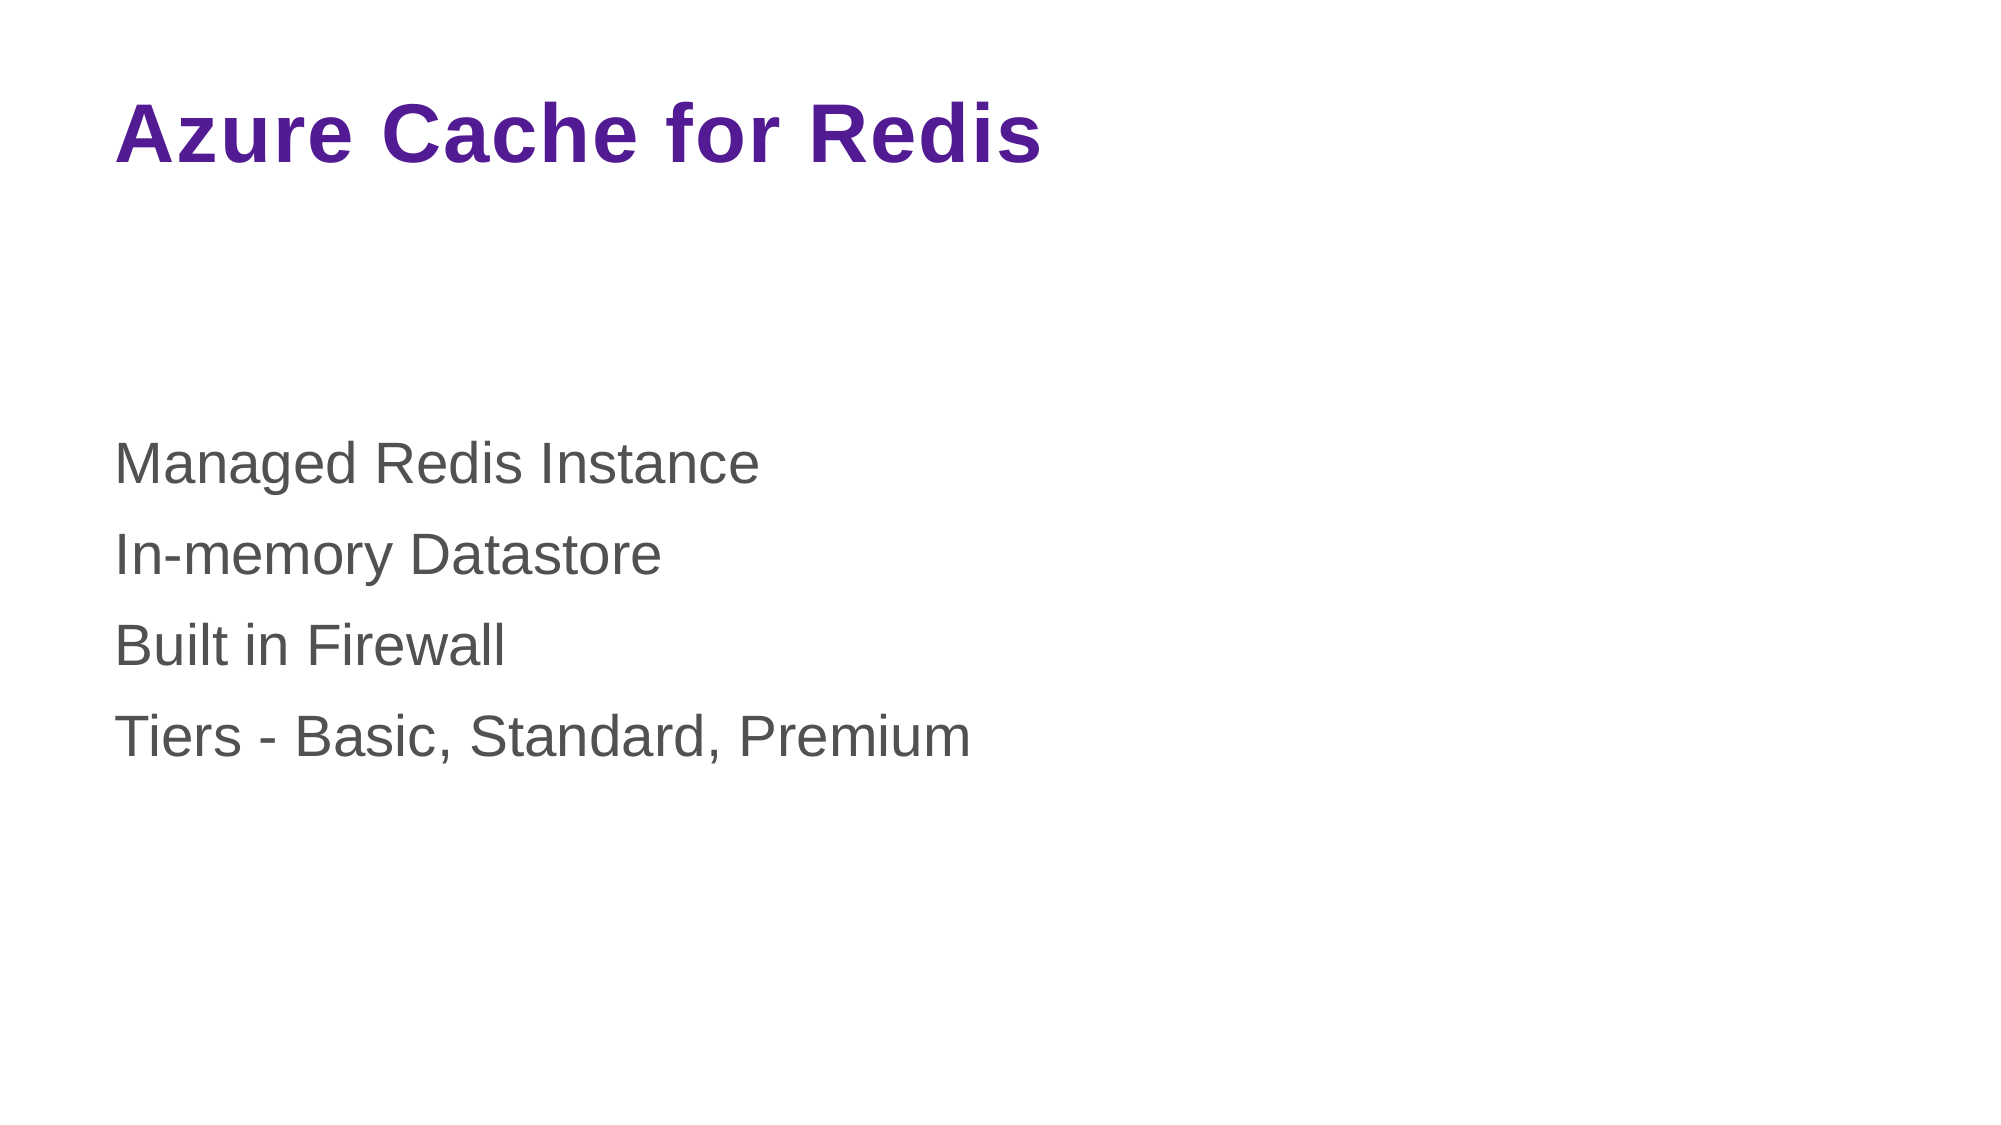

# Azure Cache for Redis
Managed Redis Instance
In-memory Datastore
Built in Firewall
Tiers - Basic, Standard, Premium